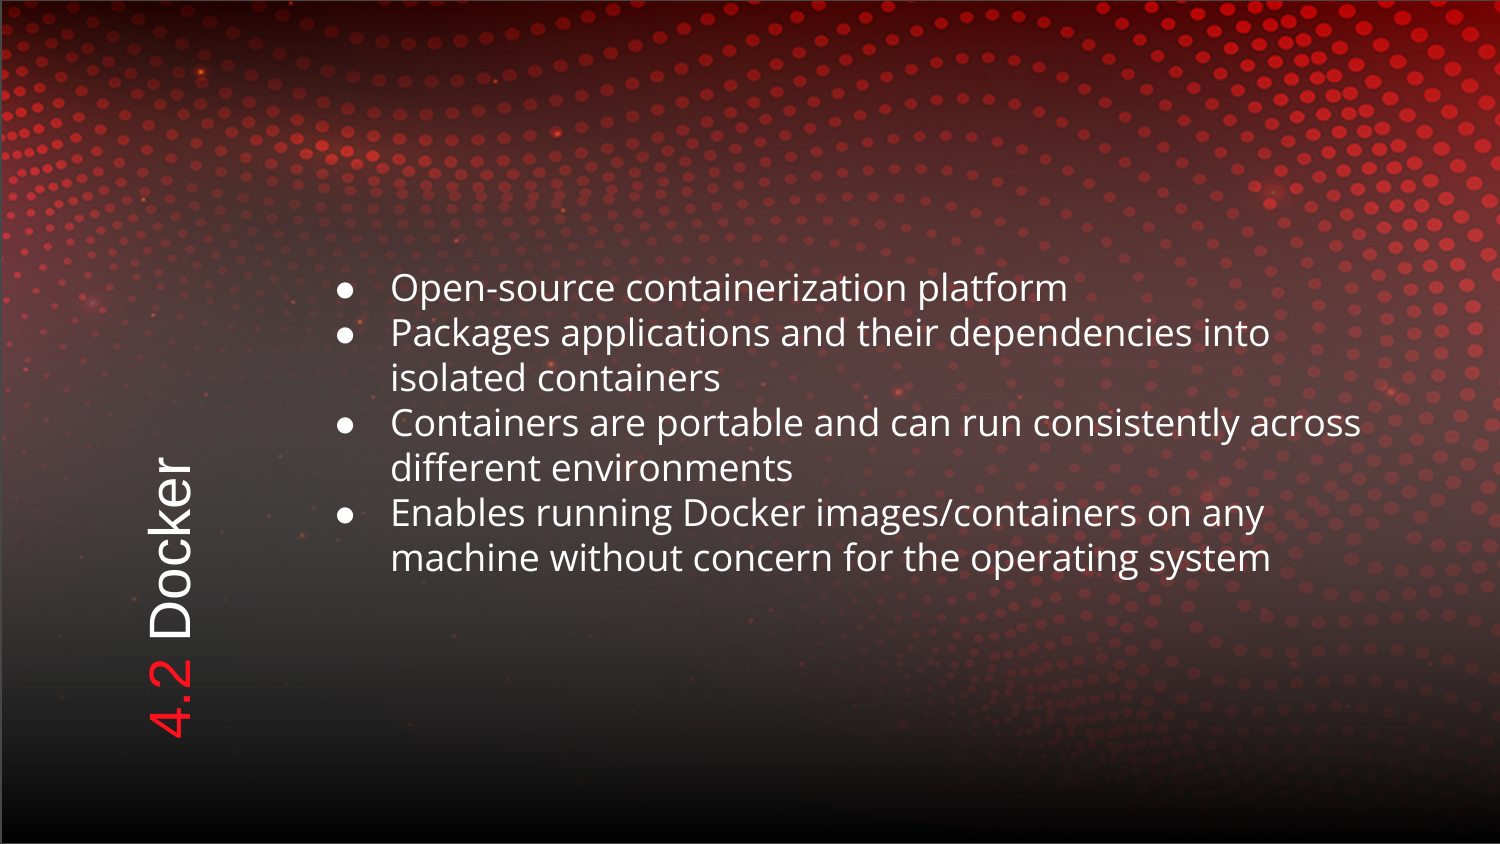

Open-source containerization platform
Packages applications and their dependencies into isolated containers
Containers are portable and can run consistently across different environments
Enables running Docker images/containers on any machine without concern for the operating system
# 4.2 Docker